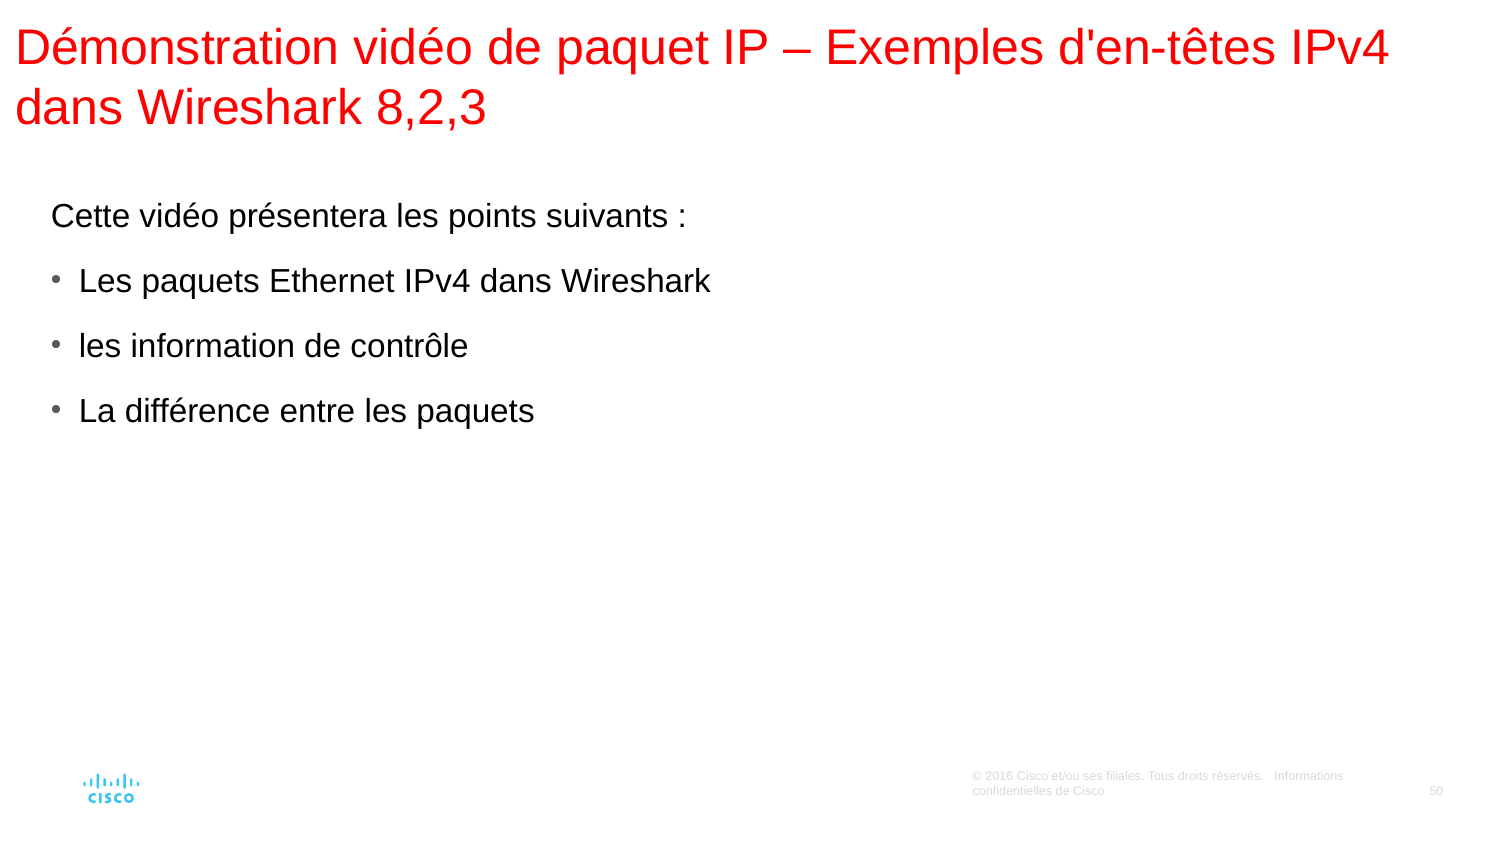

# Démonstration vidéo de paquet IP – Exemples d'en-têtes IPv4 dans Wireshark 8,2,3
Cette vidéo présentera les points suivants :
Les paquets Ethernet IPv4 dans Wireshark
les information de contrôle
La différence entre les paquets